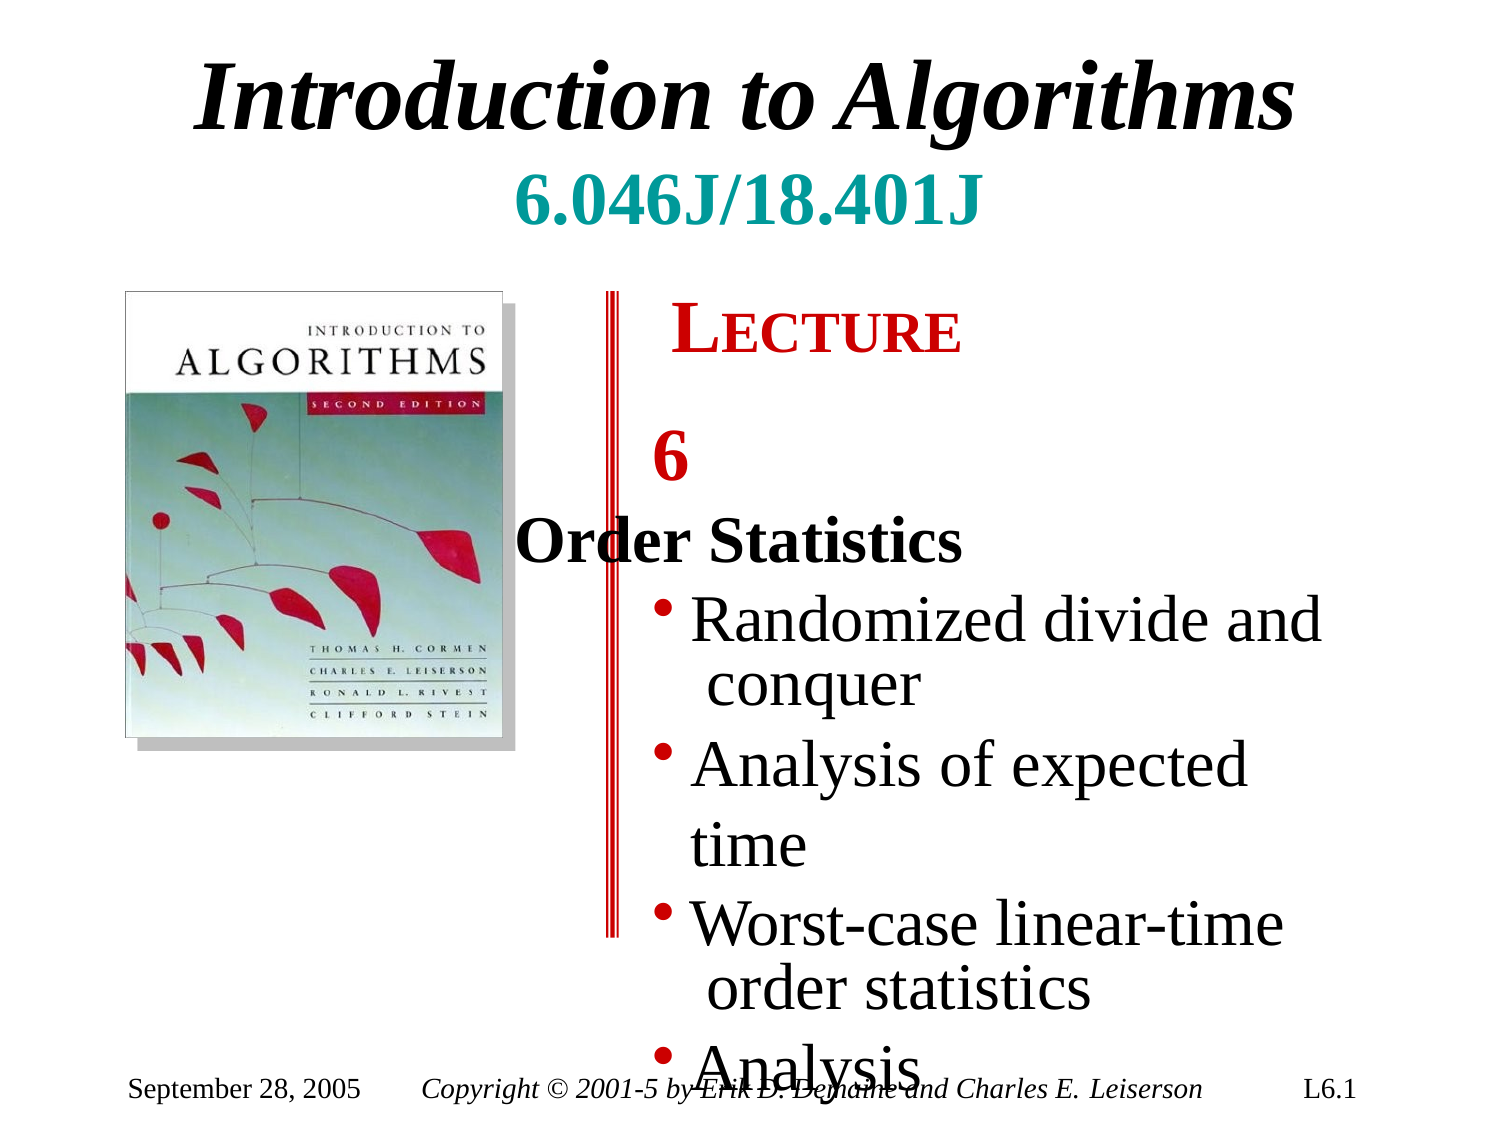

# Introduction to Algorithms

6.046J/18.401J  LECTURE 6
Order Statistics
Randomized divide and  conquer
Analysis of expected time
Worst-case linear-time  order statistics
Analysis

Prof. Erik Demaine

September 28, 2005
Copyright © 2001-5 by Erik D. Demaine and Charles E. Leiserson
L6.1